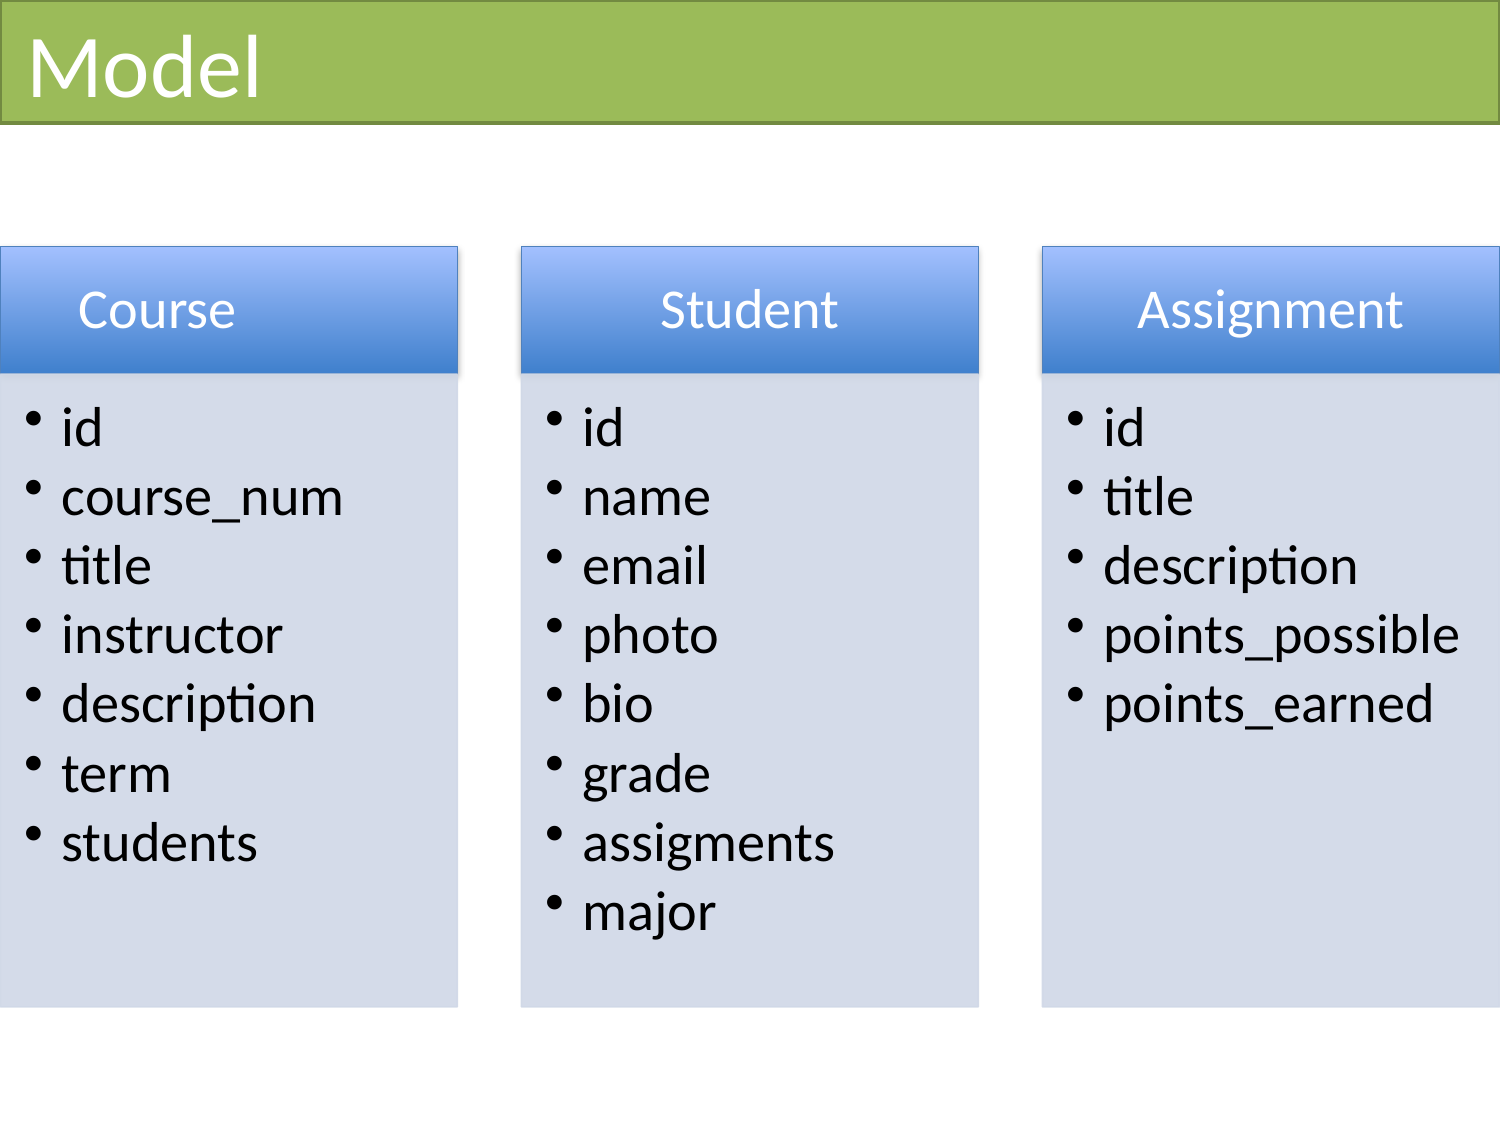

# Model
Course
id
course_num
title
instructor
description
term
students
Student
id
name
email
photo
bio
grade
assigments
major
Assignment
id
title
description
points_possible
points_earned